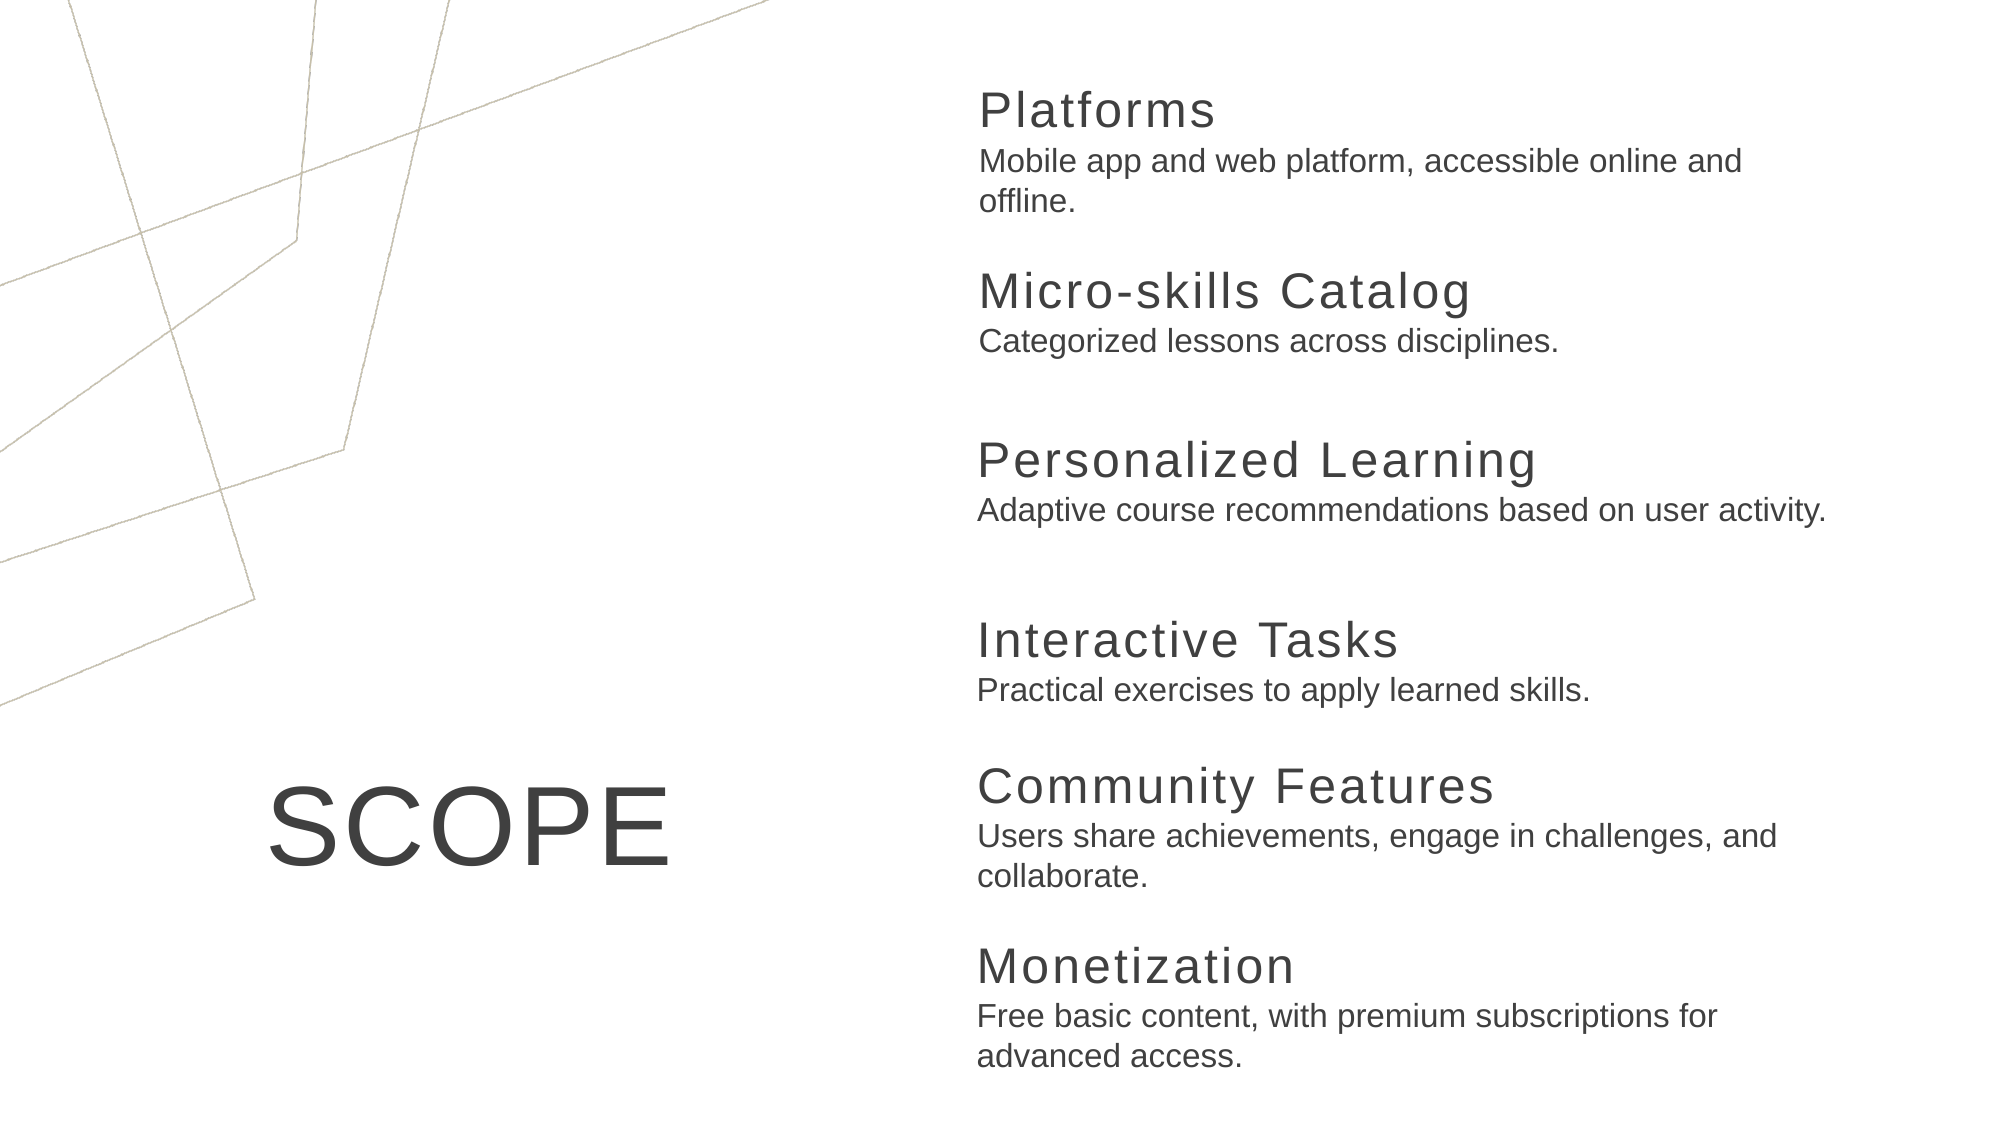

Platforms
Mobile app and web platform, accessible online and offline.
Micro-skills Catalog
Categorized lessons across disciplines.
Personalized Learning
Adaptive course recommendations based on user activity.
Interactive Tasks
Practical exercises to apply learned skills.
# scope
Community Features
Users share achievements, engage in challenges, and collaborate.
Monetization
Free basic content, with premium subscriptions for advanced access.